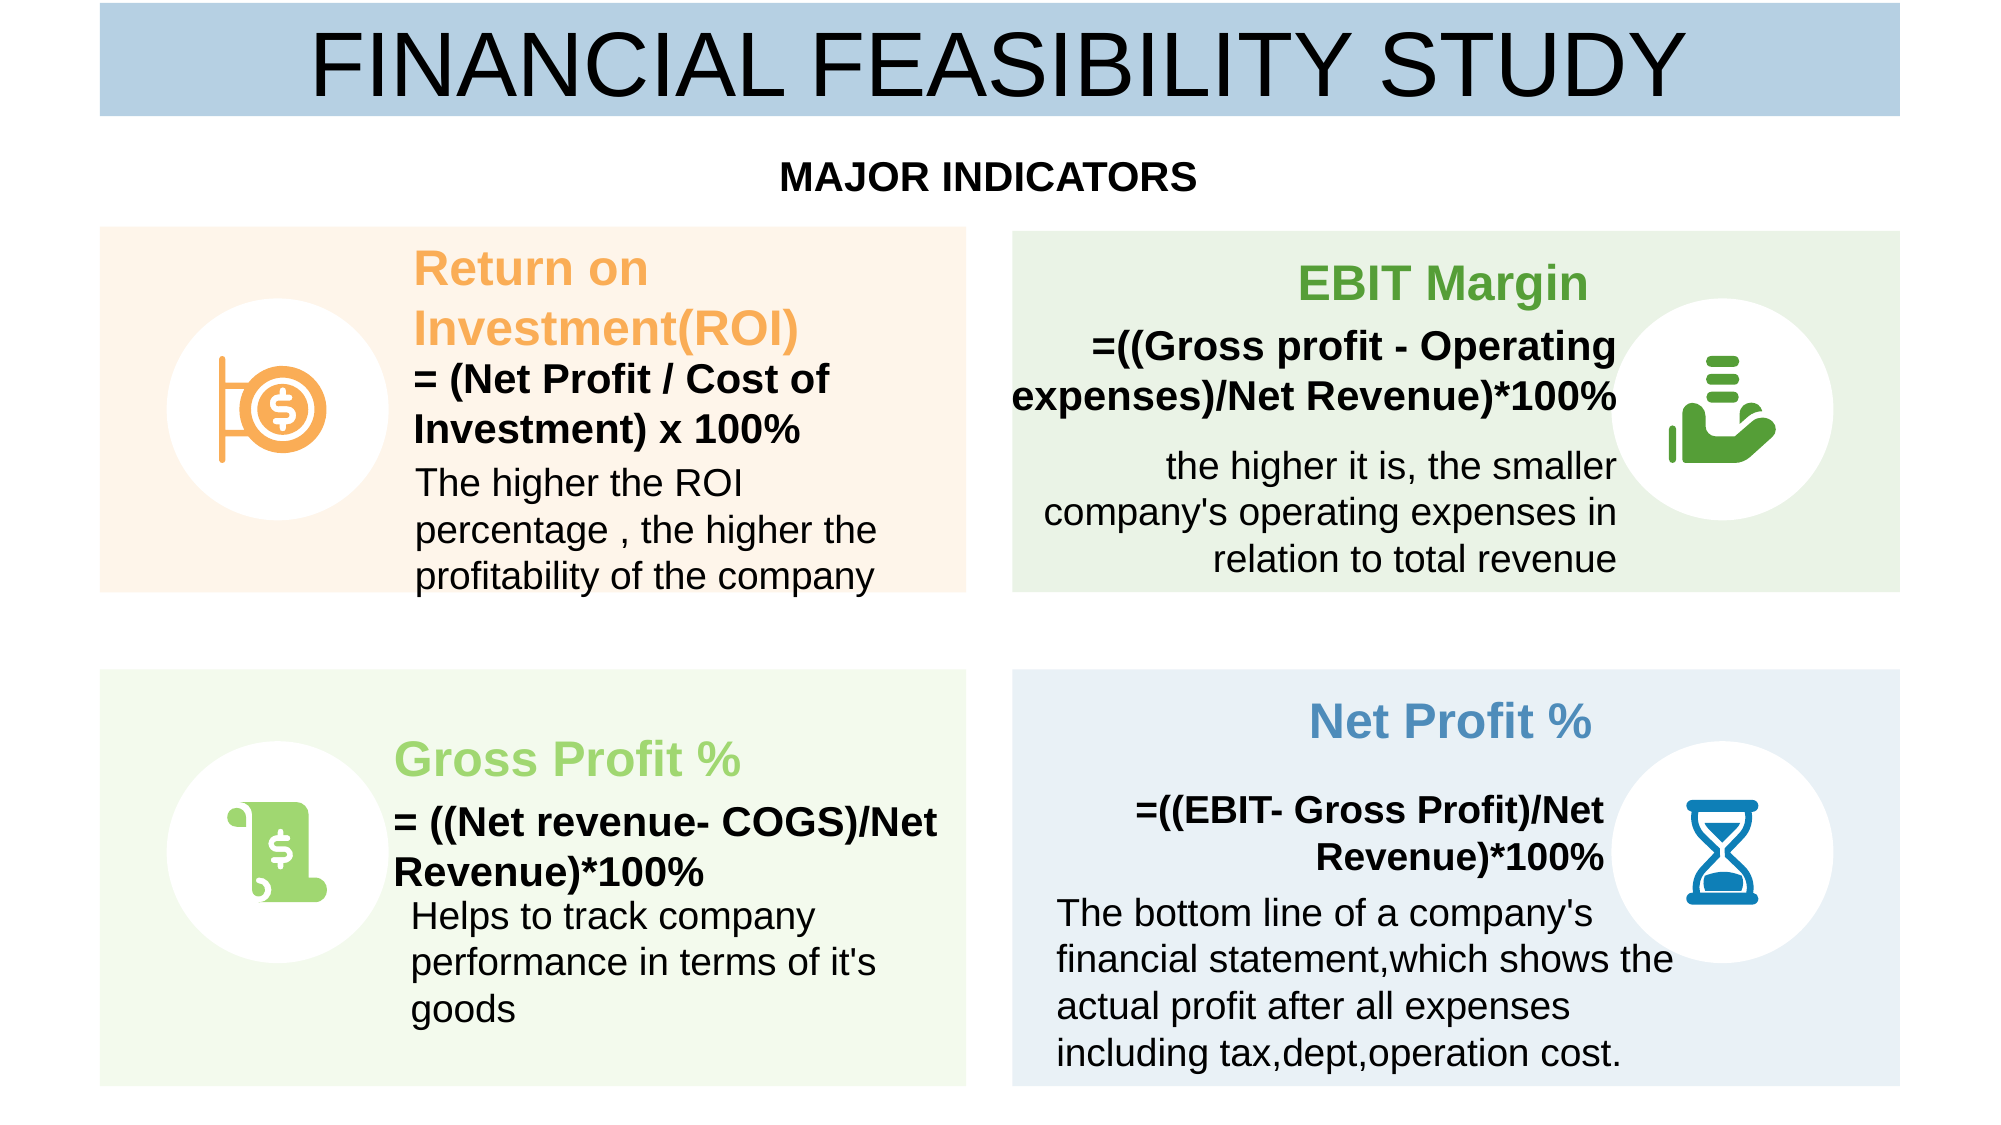

# FINANCIAL FEASIBILITY STUDY
MAJOR INDICATORS

Return on Investment(ROI)
= (Net Profit / Cost of Investment) x 100%
The higher the ROI percentage , the higher the profitability of the company
EBIT Margin

the higher it is, the smaller company's operating expenses in relation to total revenue

=((Gross profit - Operating expenses)/Net Revenue)*100%

Net Profit %
=((EBIT- Gross Profit)/Net Revenue)*100%

The bottom line of a company's financial statement,which shows the actual profit after all expenses including tax,dept,operation cost.
Gross Profit %
= ((Net revenue- COGS)/Net Revenue)*100%
Helps to track company performance in terms of it's goods